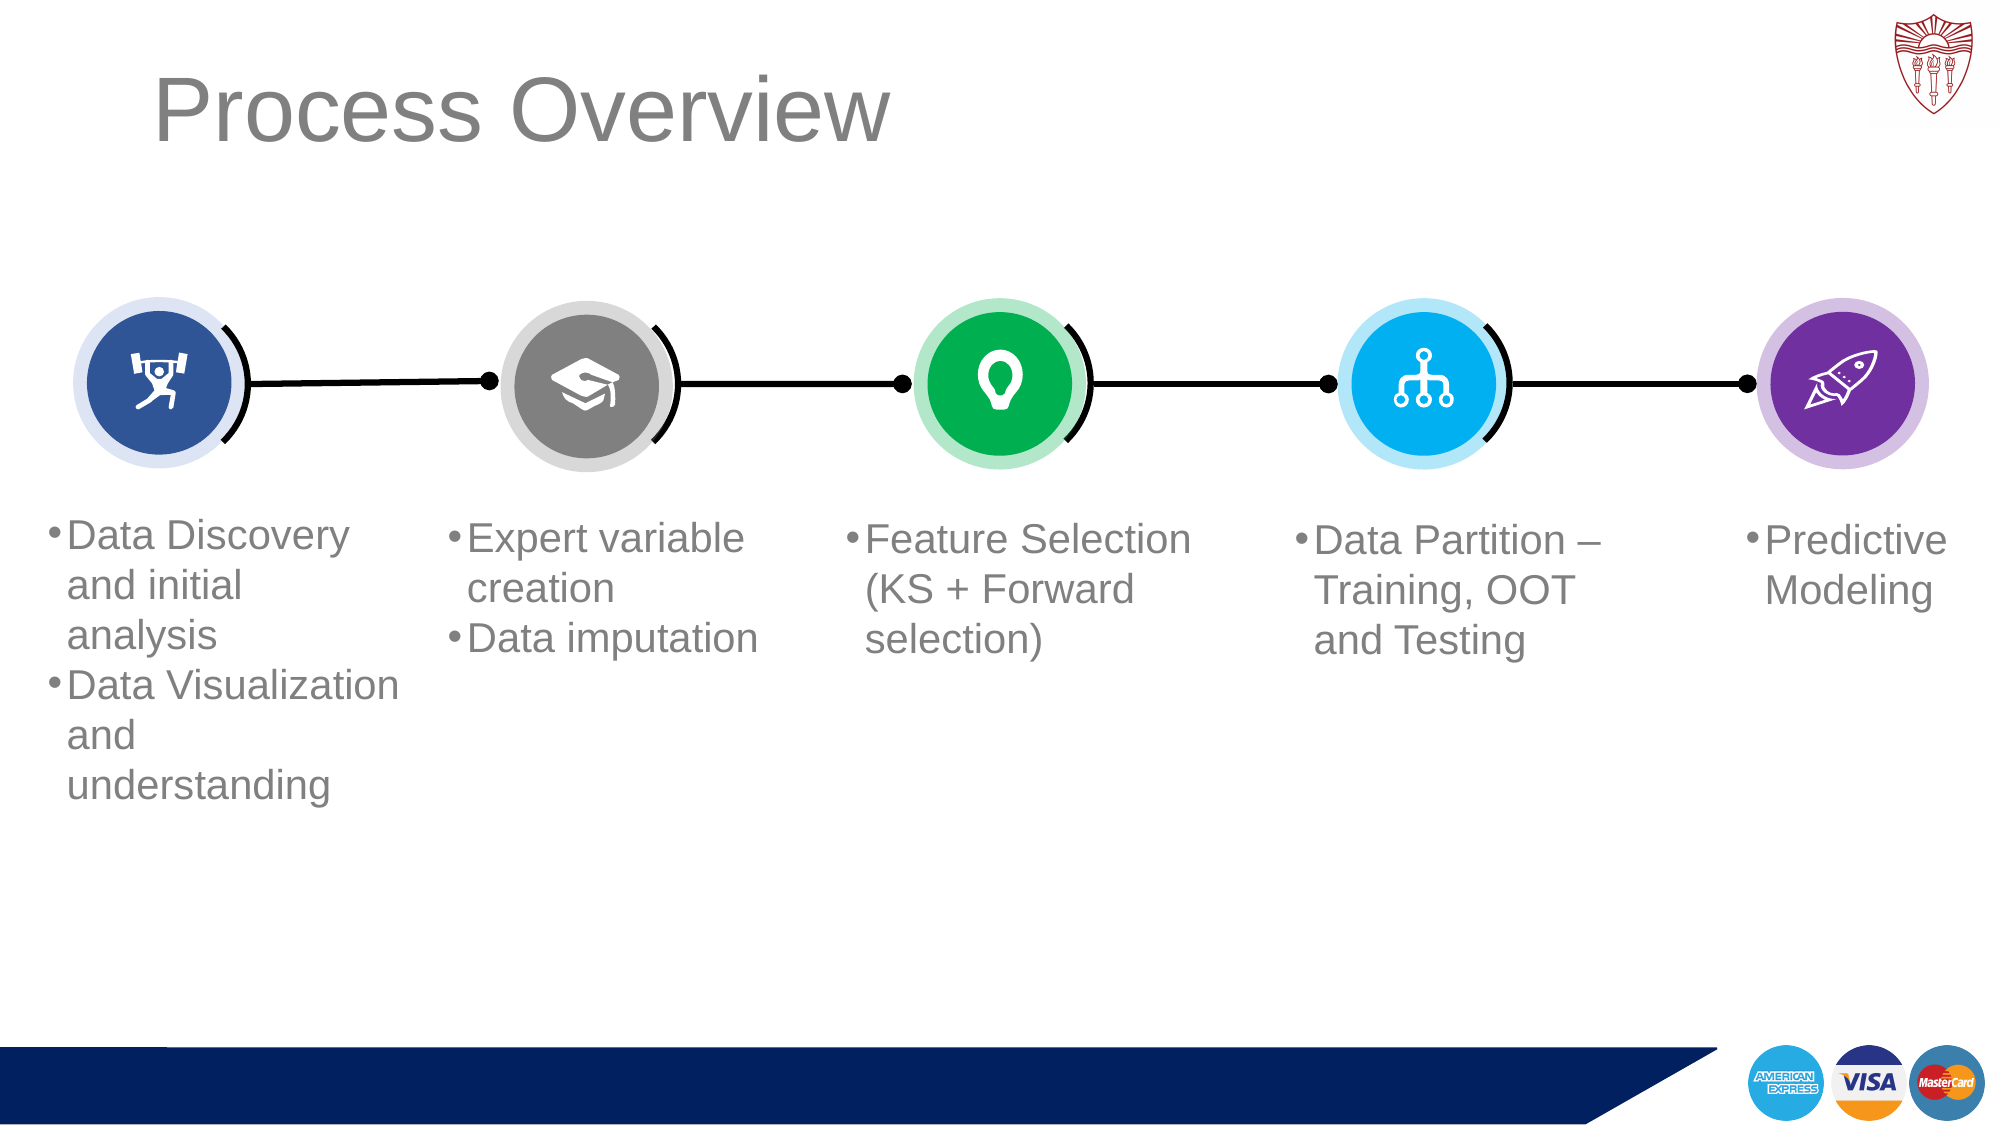

# Process Overview

Data Discovery and initial analysis
Data Visualization and understanding
Expert variable creation
Data imputation

Feature Selection (KS + Forward selection)
Predictive Modeling
Data Partition – Training, OOT and Testing